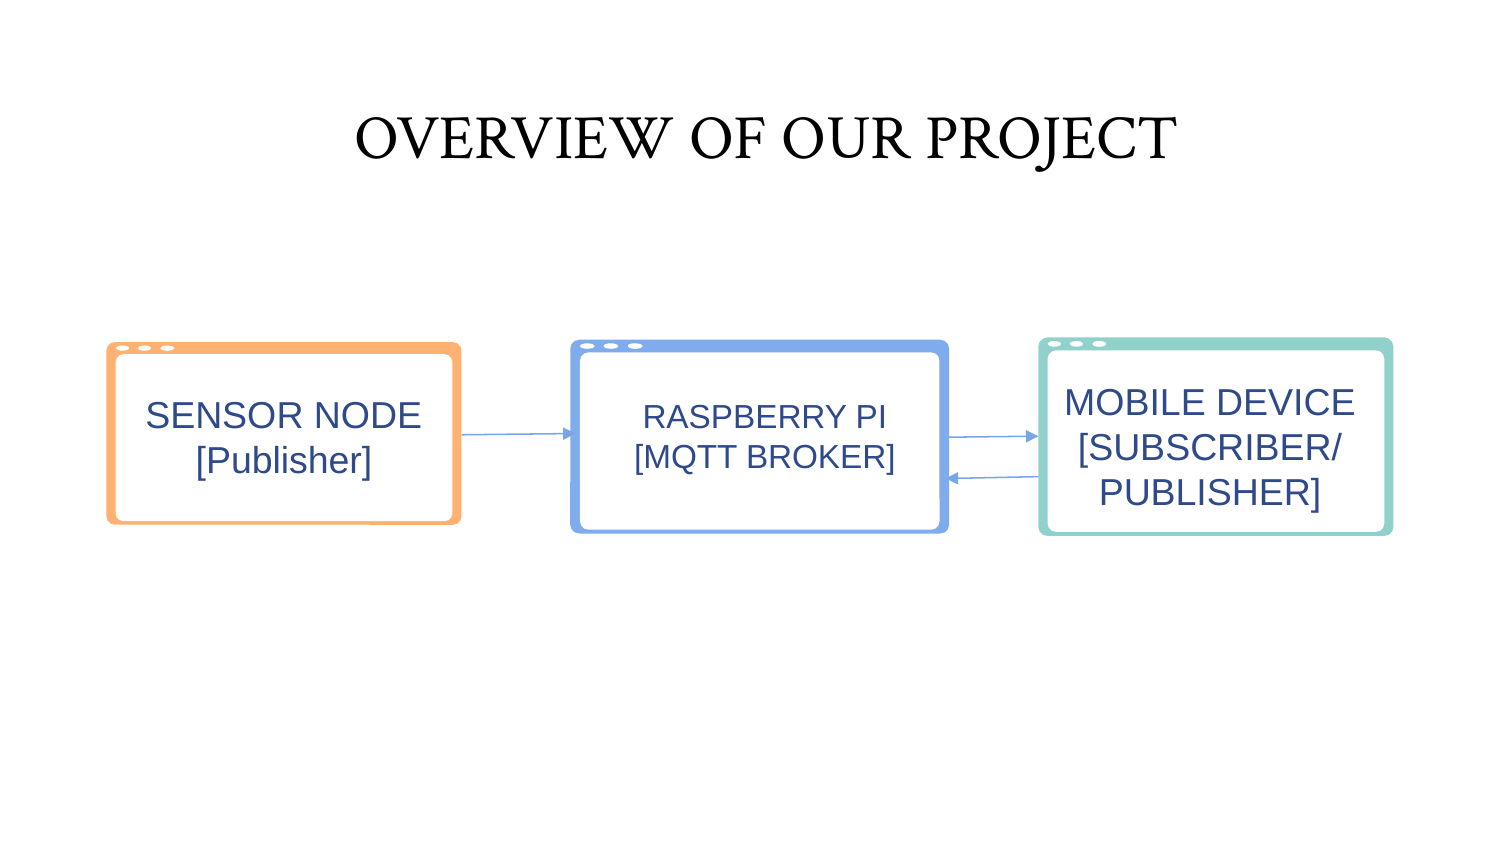

# OVERVIEW OF OUR PROJECT

MOBILE DEVICE
[SUBSCRIBER/
PUBLISHER]
SENSOR NODE
[Publisher]
RASPBERRY PI
[MQTT BROKER]